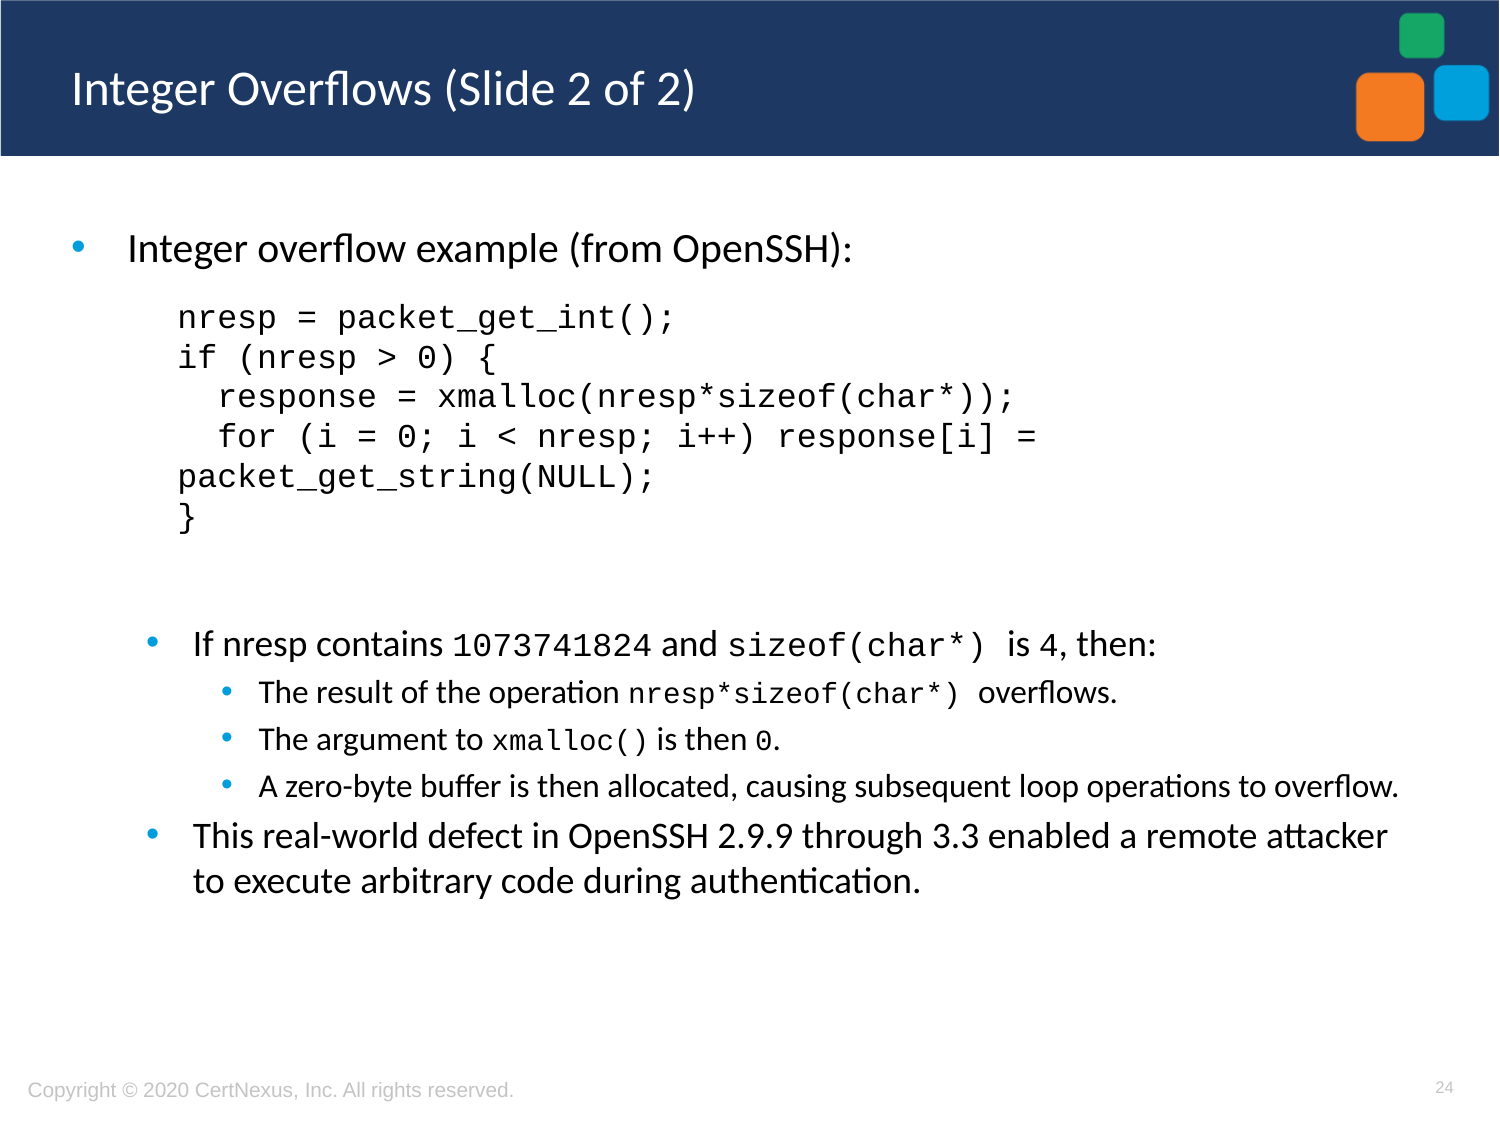

# Integer Overflows (Slide 2 of 2)
Integer overflow example (from OpenSSH):

If nresp contains 1073741824 and sizeof(char*) is 4, then:
The result of the operation nresp*sizeof(char*) overflows.
The argument to xmalloc() is then 0.
A zero-byte buffer is then allocated, causing subsequent loop operations to overflow.
This real-world defect in OpenSSH 2.9.9 through 3.3 enabled a remote attacker to execute arbitrary code during authentication.

nresp = packet_get_int();
if (nresp > 0) {
  response = xmalloc(nresp*sizeof(char*));
  for (i = 0; i < nresp; i++) response[i] = packet_get_string(NULL);
}
24